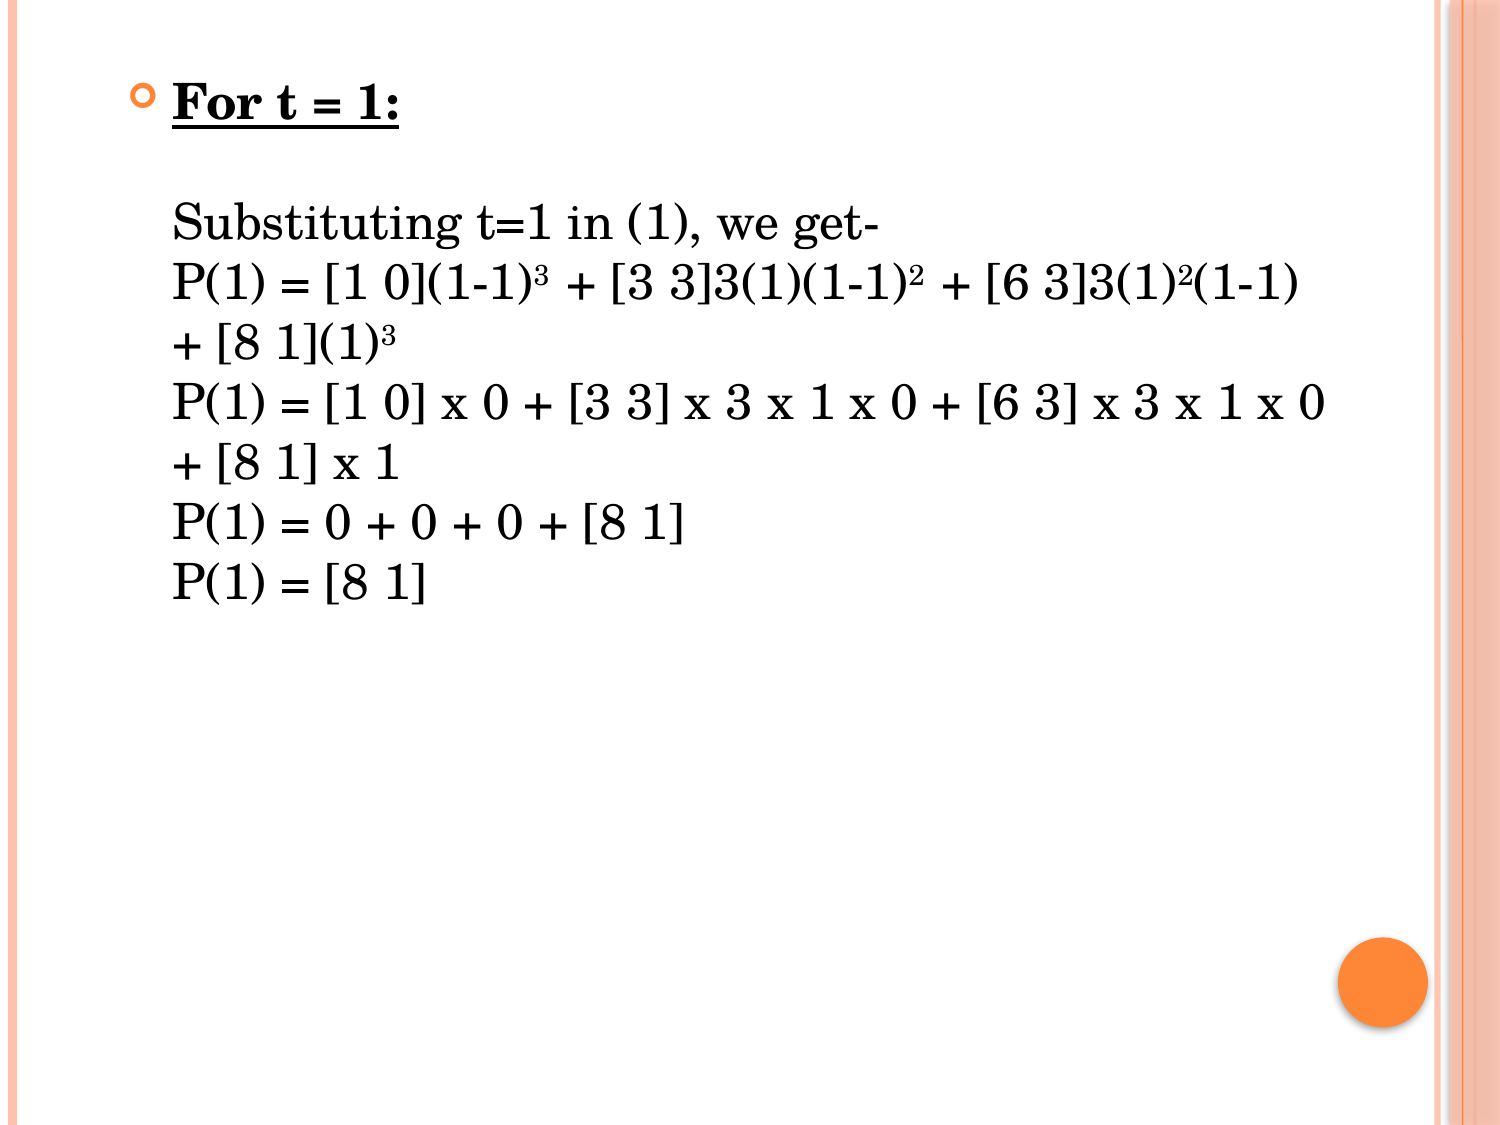

For t = 1:
 
Substituting t=1 in (1), we get-
P(1) = [1 0](1-1)3 + [3 3]3(1)(1-1)2 + [6 3]3(1)2(1-1) + [8 1](1)3
P(1) = [1 0] x 0 + [3 3] x 3 x 1 x 0 + [6 3] x 3 x 1 x 0 + [8 1] x 1
P(1) = 0 + 0 + 0 + [8 1]
P(1) = [8 1]